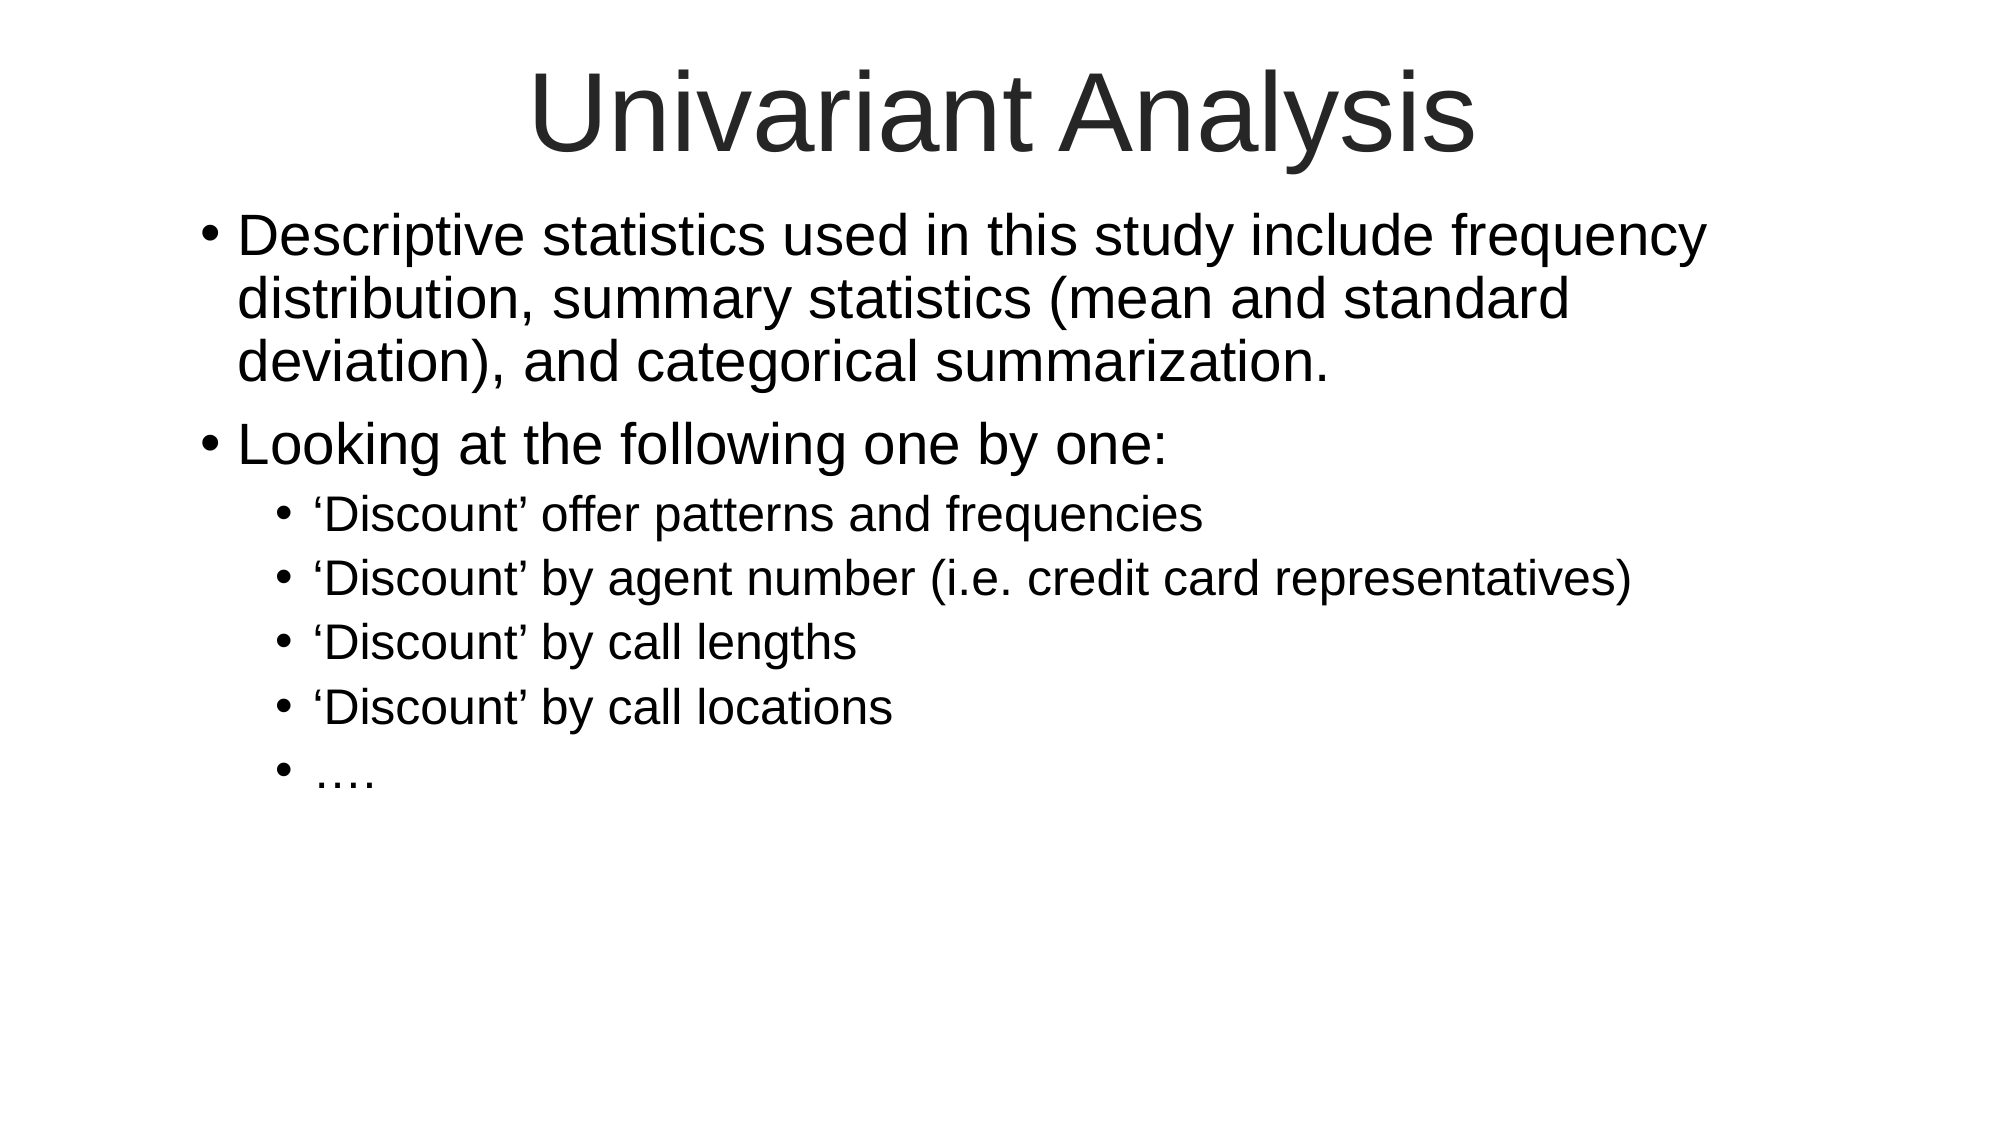

Univariant Analysis
Descriptive statistics used in this study include frequency distribution, summary statistics (mean and standard deviation), and categorical summarization.
Looking at the following one by one:
‘Discount’ offer patterns and frequencies
‘Discount’ by agent number (i.e. credit card representatives)
‘Discount’ by call lengths
‘Discount’ by call locations
….